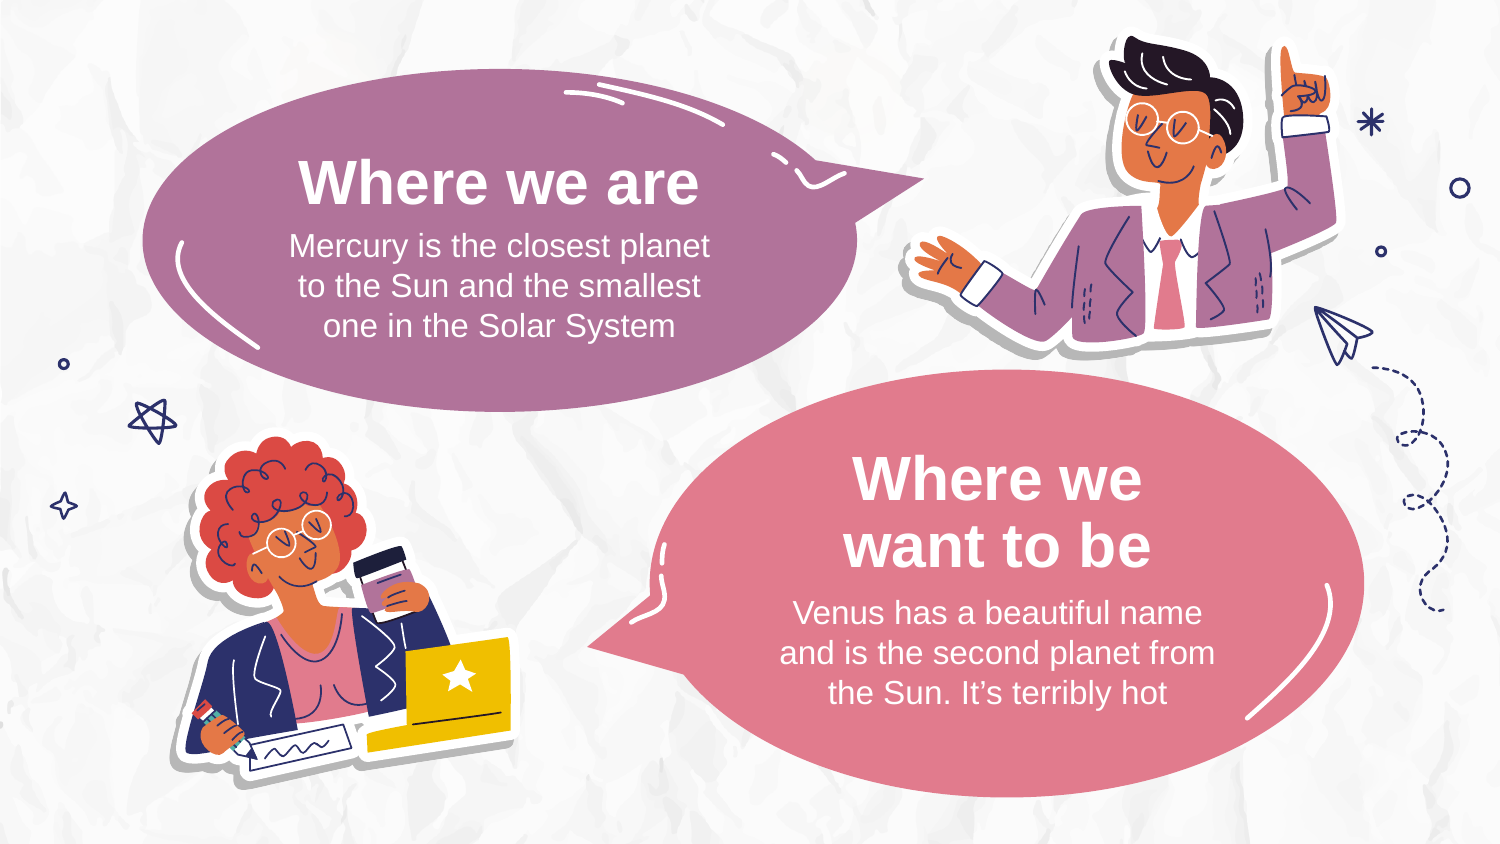

# Where we are
Mercury is the closest planet to the Sun and the smallest one in the Solar System

Where we want to be
Venus has a beautiful name and is the second planet from the Sun. It’s terribly hot